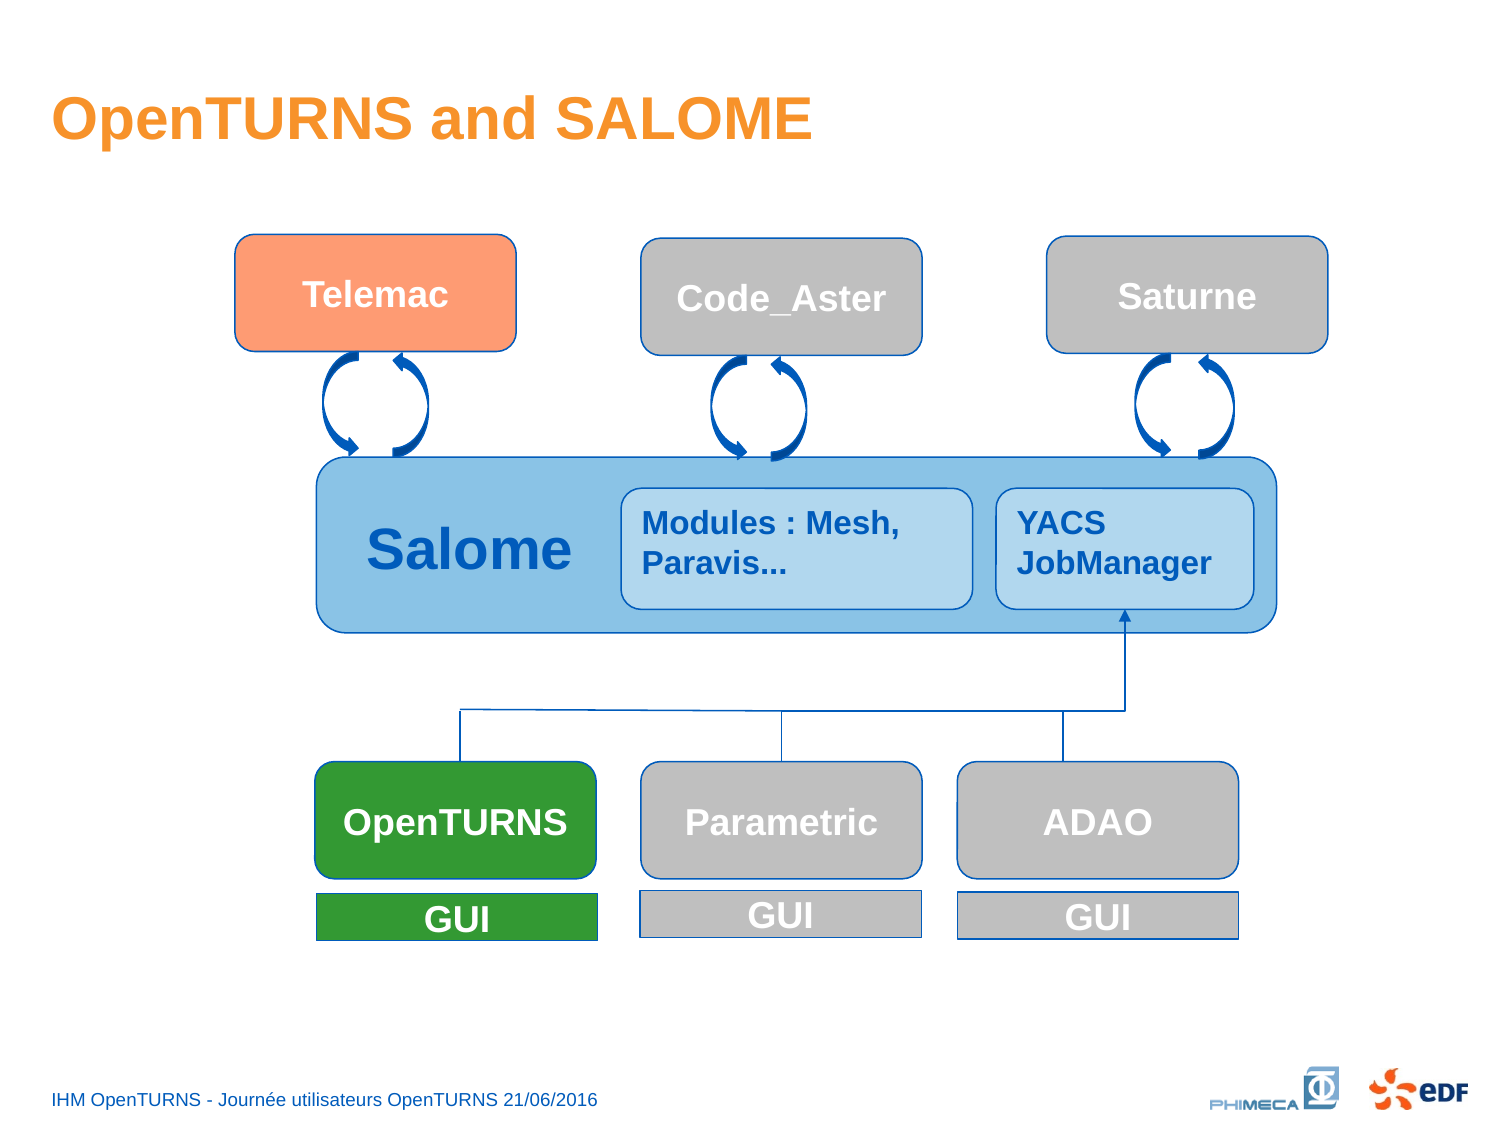

# OpenTURNS and SALOME
Telemac
Saturne
Code_Aster

Modules : Mesh, Paravis...
YACS
JobManager
Salome
OpenTURNS
Parametric
ADAO
GUI
GUI
GUI
IHM OpenTURNS - Journée utilisateurs OpenTURNS 21/06/2016